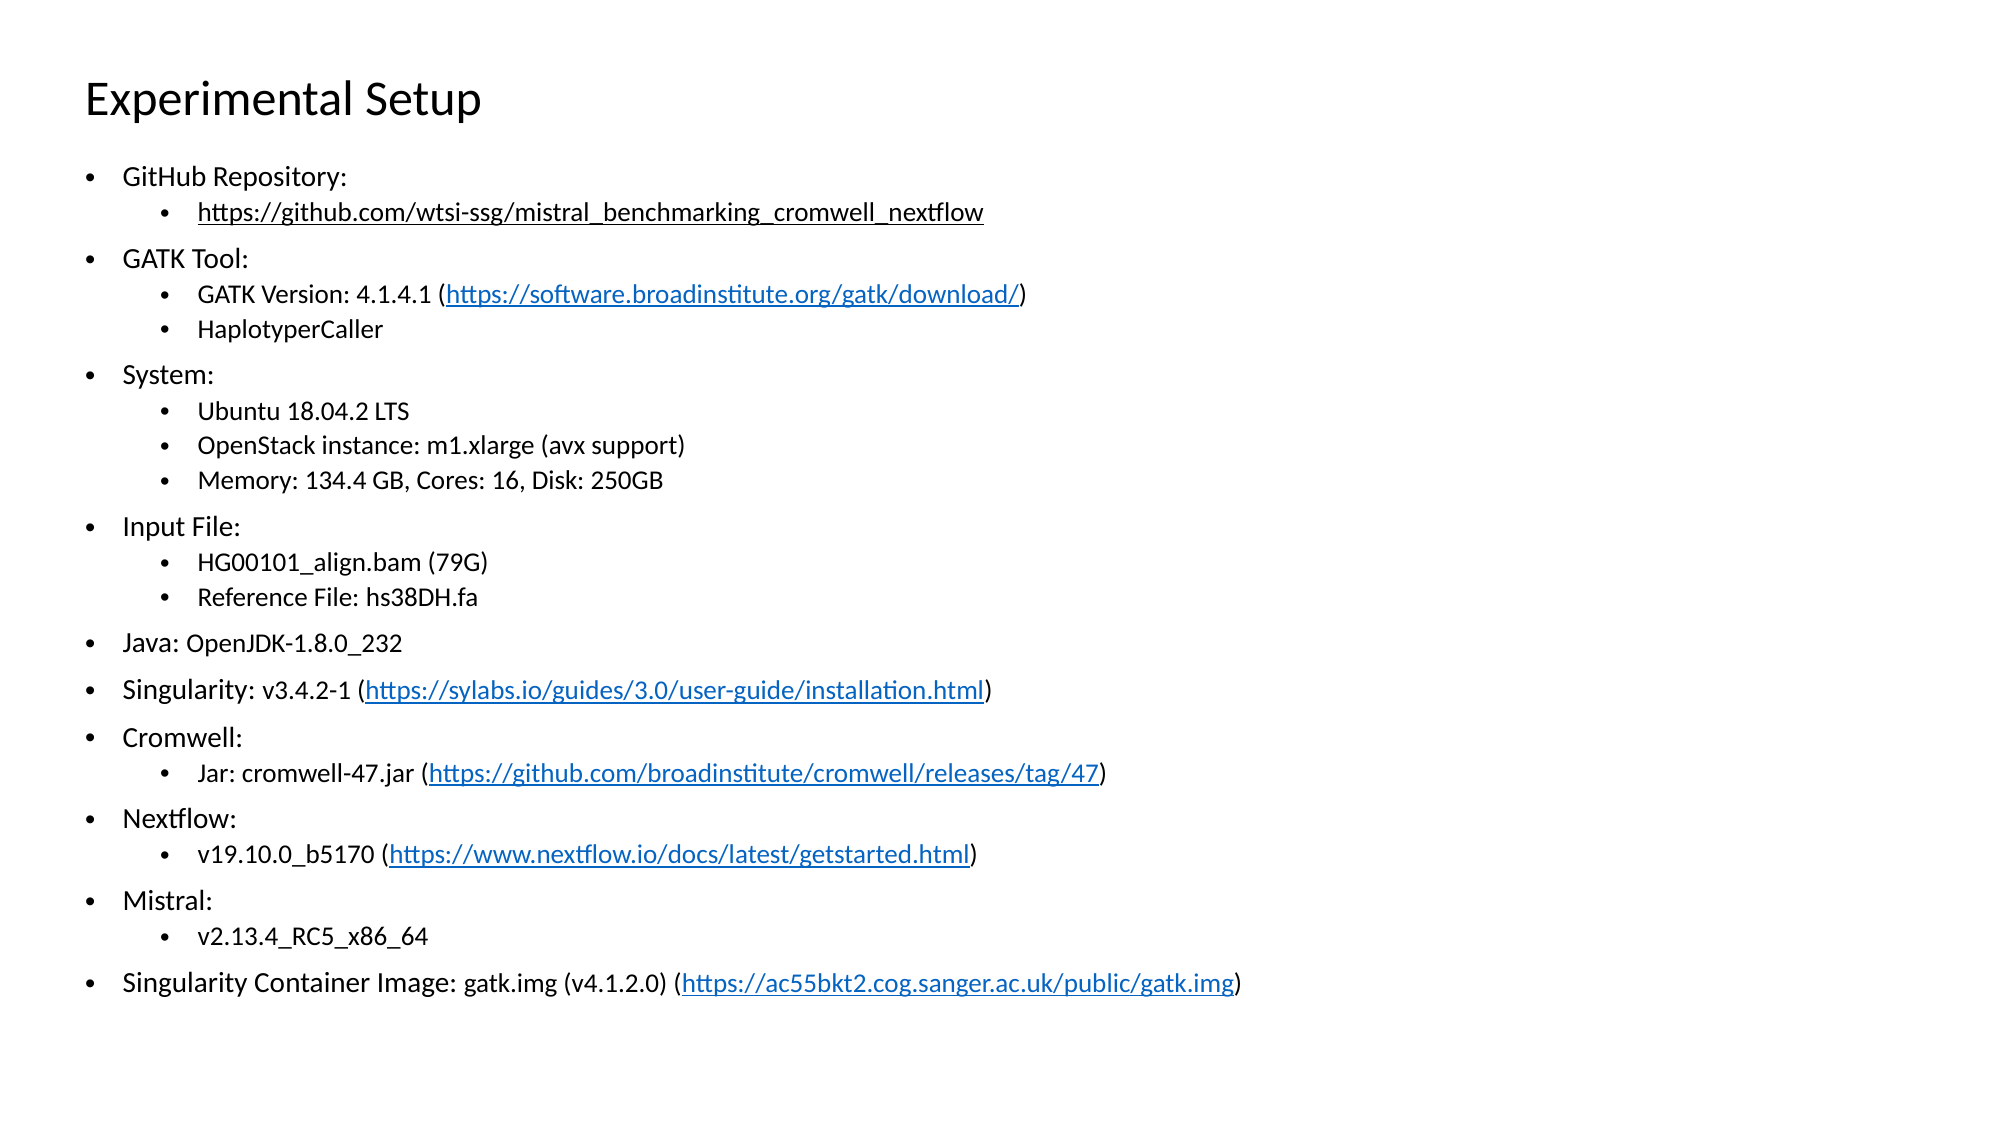

# Experimental Setup
GitHub Repository:
https://github.com/wtsi-ssg/mistral_benchmarking_cromwell_nextflow
GATK Tool:
GATK Version: 4.1.4.1 (https://software.broadinstitute.org/gatk/download/)
HaplotyperCaller
System:
Ubuntu 18.04.2 LTS
OpenStack instance: m1.xlarge (avx support)
Memory: 134.4 GB, Cores: 16, Disk: 250GB
Input File:
HG00101_align.bam (79G)
Reference File: hs38DH.fa
Java: OpenJDK-1.8.0_232
Singularity: v3.4.2-1 (https://sylabs.io/guides/3.0/user-guide/installation.html)
Cromwell:
Jar: cromwell-47.jar (https://github.com/broadinstitute/cromwell/releases/tag/47)
Nextflow:
v19.10.0_b5170 (https://www.nextflow.io/docs/latest/getstarted.html)
Mistral:
v2.13.4_RC5_x86_64
Singularity Container Image: gatk.img (v4.1.2.0) (https://ac55bkt2.cog.sanger.ac.uk/public/gatk.img)